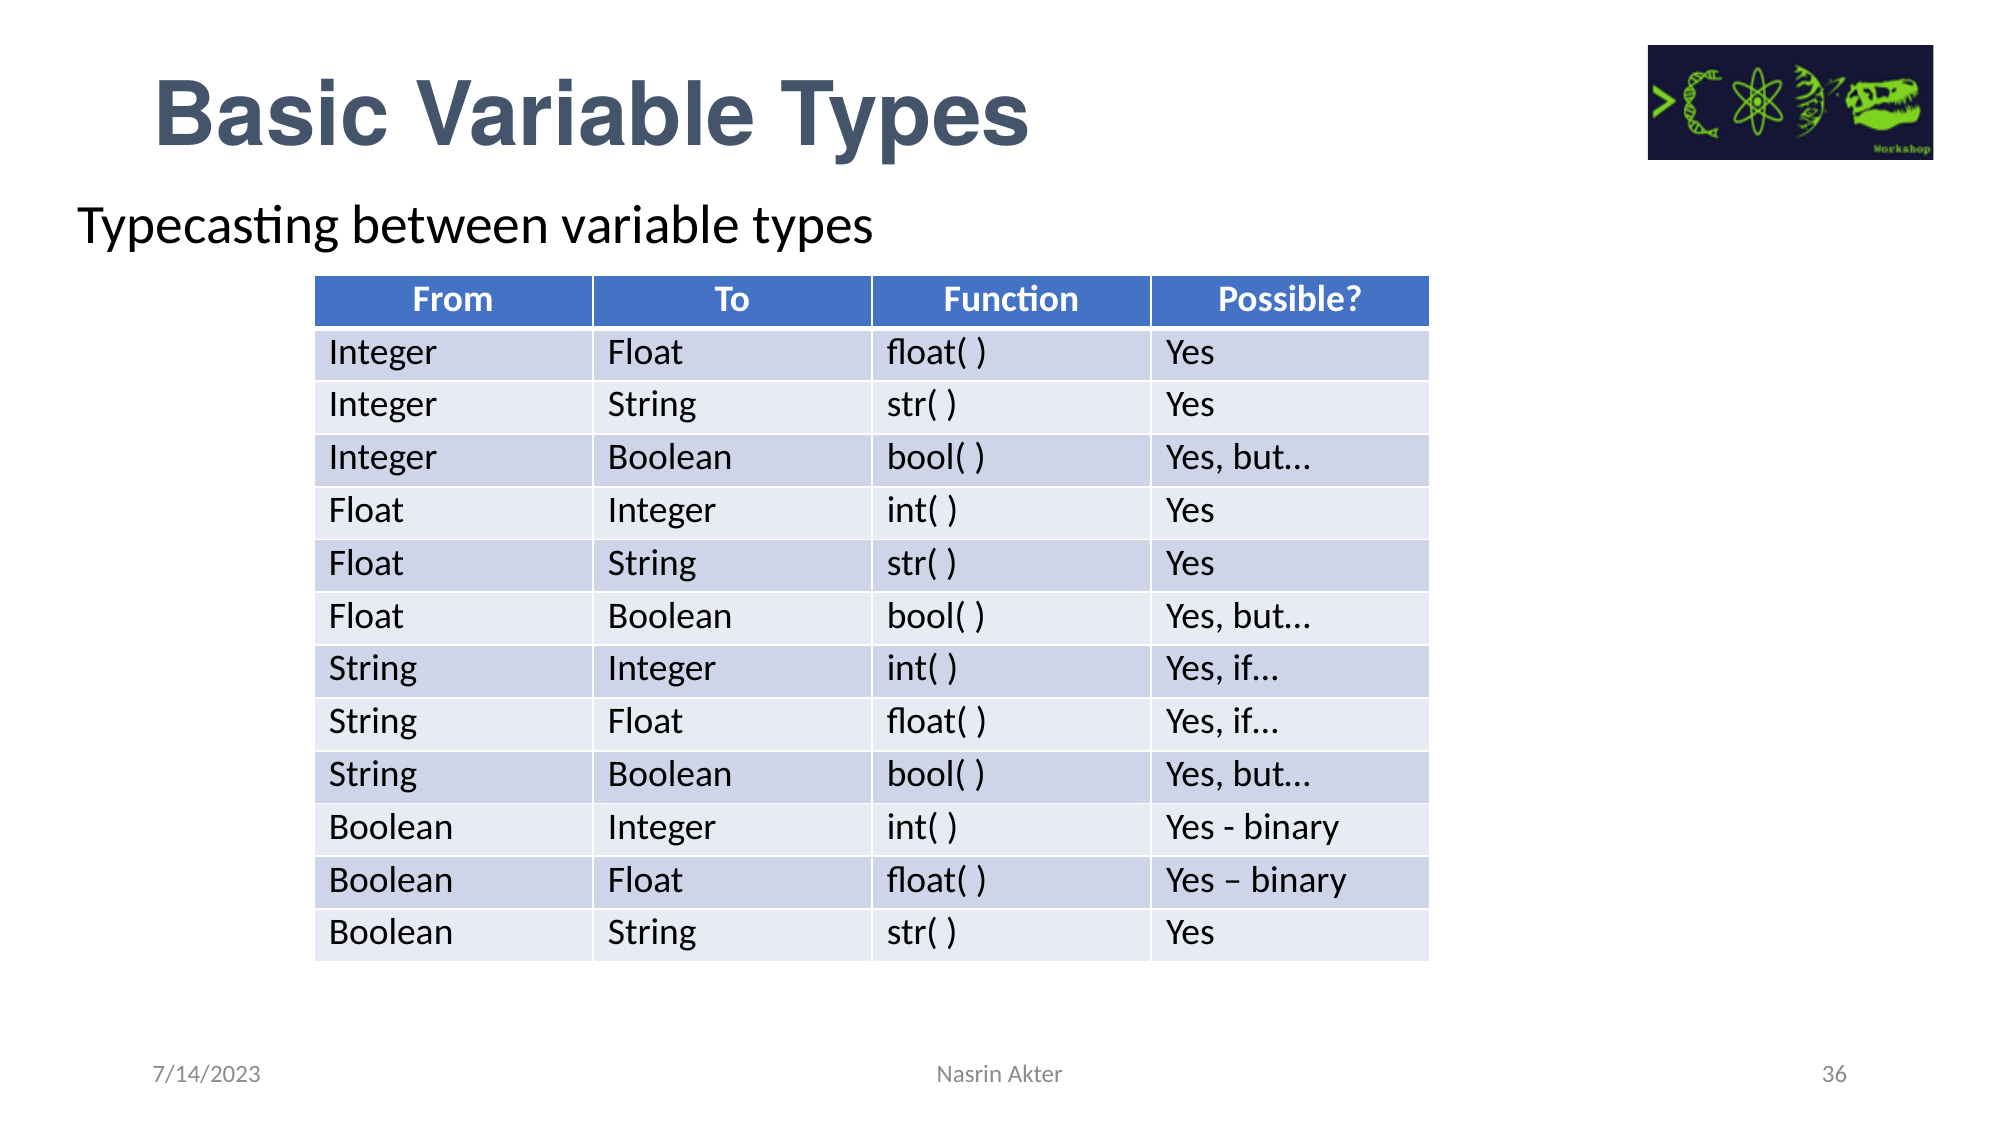

Basic Variable Types
Typecasting between variable types
| From | To | Function | Possible? |
| --- | --- | --- | --- |
| Integer | Float | float( ) | Yes |
| Integer | String | str( ) | Yes |
| Integer | Boolean | bool( ) | Yes, but… |
| Float | Integer | int( ) | Yes |
| Float | String | str( ) | Yes |
| Float | Boolean | bool( ) | Yes, but… |
| String | Integer | int( ) | Yes, if… |
| String | Float | float( ) | Yes, if… |
| String | Boolean | bool( ) | Yes, but… |
| Boolean | Integer | int( ) | Yes - binary |
| Boolean | Float | float( ) | Yes – binary |
| Boolean | String | str( ) | Yes |
7/14/2023
Nasrin Akter
36